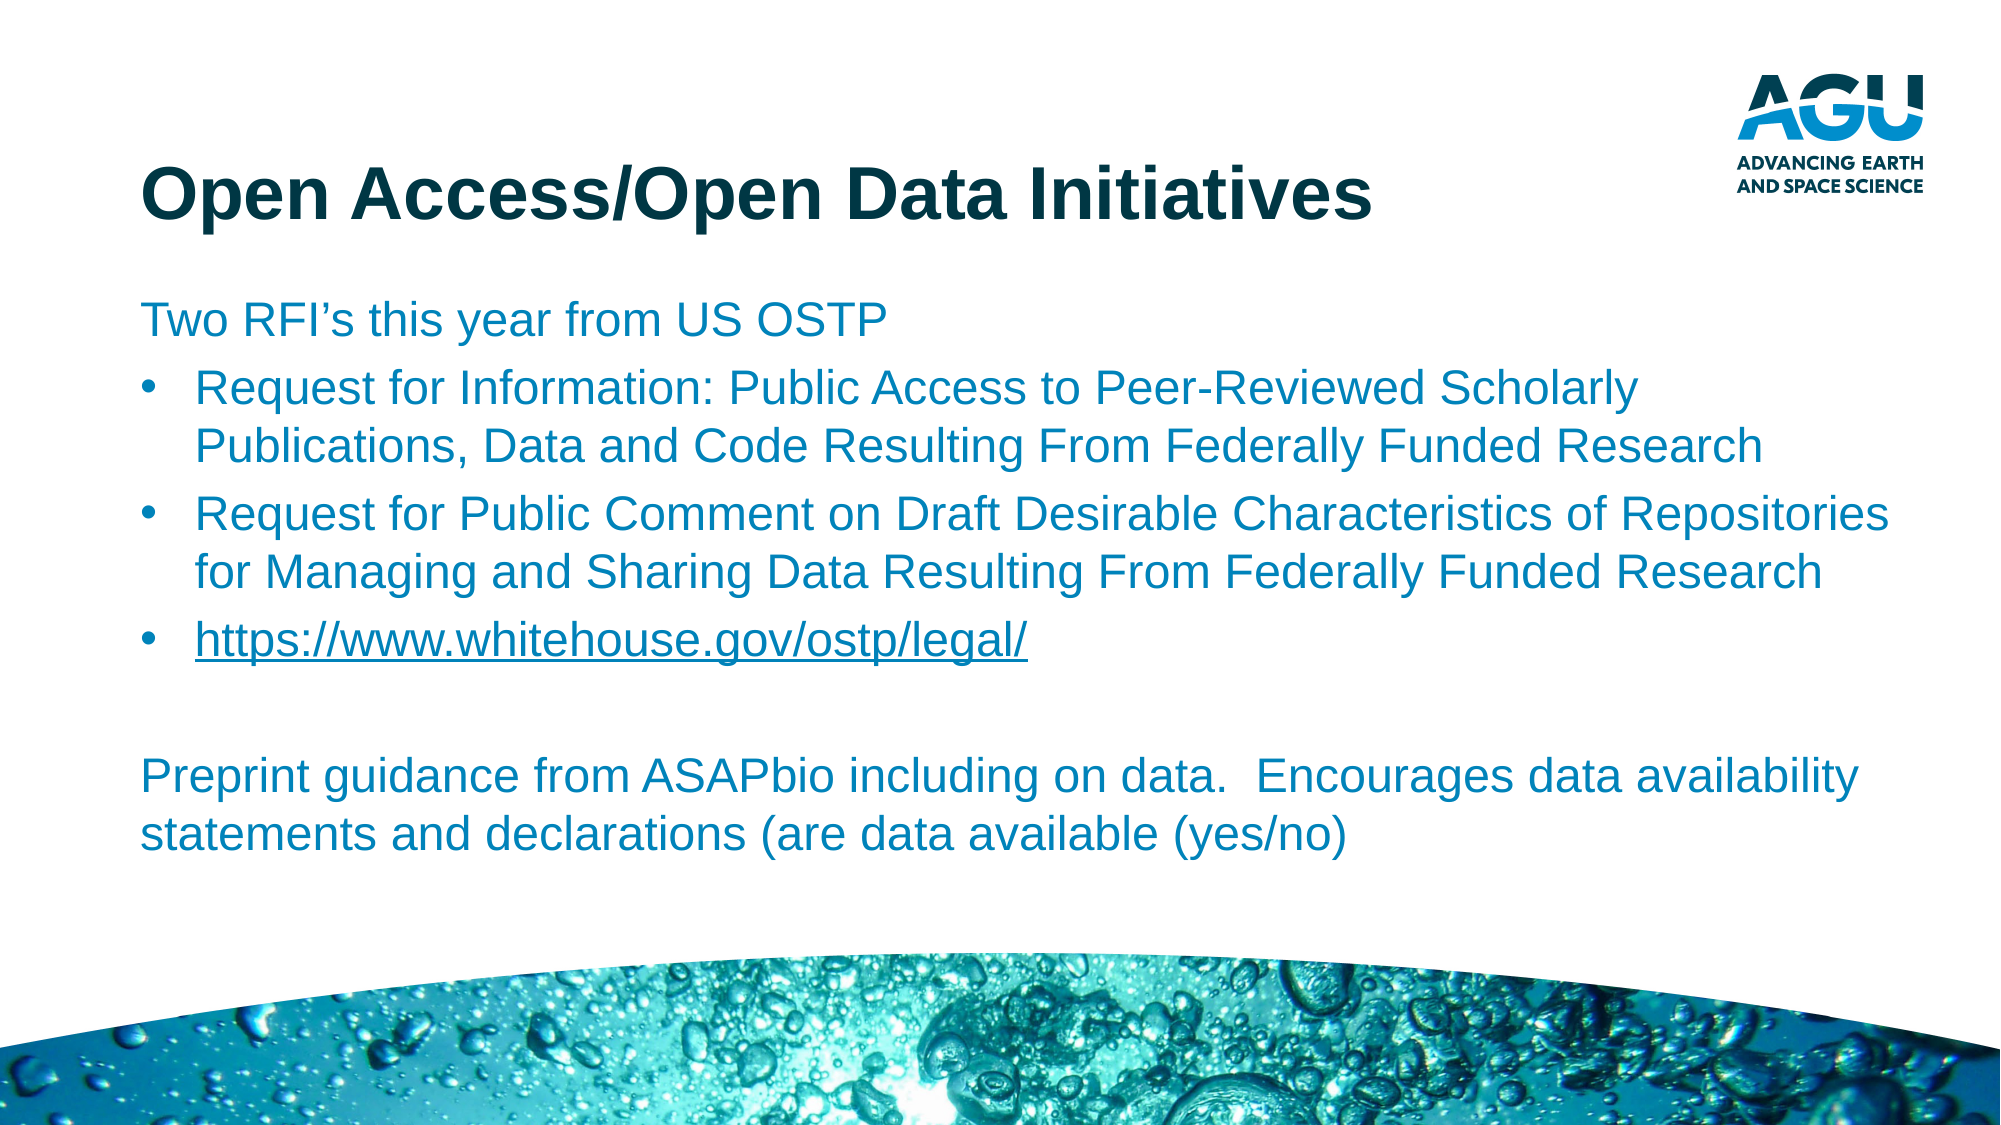

# Open Access/Open Data Initiatives
Two RFI’s this year from US OSTP
Request for Information: Public Access to Peer-Reviewed Scholarly Publications, Data and Code Resulting From Federally Funded Research
Request for Public Comment on Draft Desirable Characteristics of Repositories for Managing and Sharing Data Resulting From Federally Funded Research
https://www.whitehouse.gov/ostp/legal/

Preprint guidance from ASAPbio including on data.  Encourages data availability statements and declarations (are data available (yes/no)